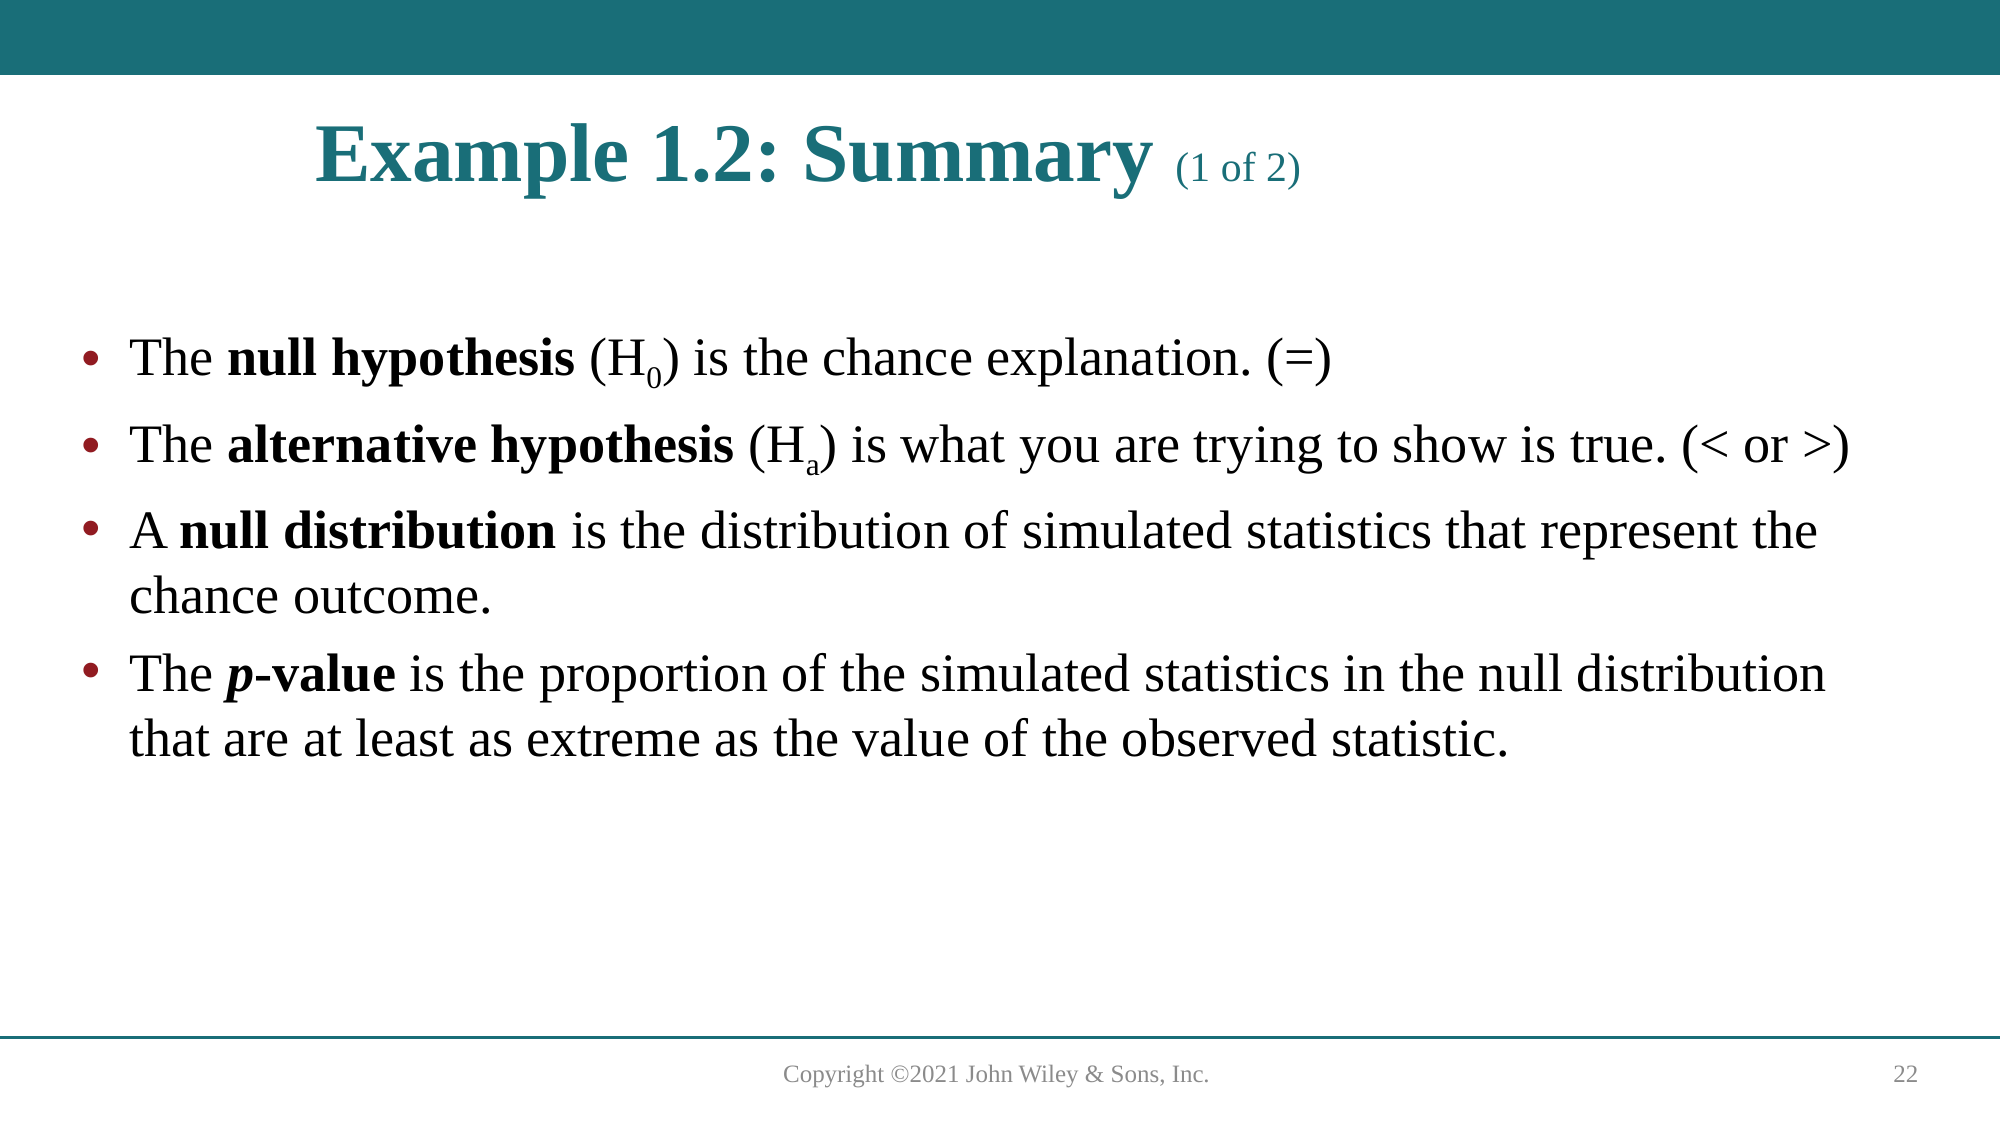

# Example 1.2: Summary (1 of 2)
The null hypothesis (H0) is the chance explanation. (=)
The alternative hypothesis (Ha) is what you are trying to show is true. (< or >)
A null distribution is the distribution of simulated statistics that represent the chance outcome.
The p-value is the proportion of the simulated statistics in the null distribution that are at least as extreme as the value of the observed statistic.